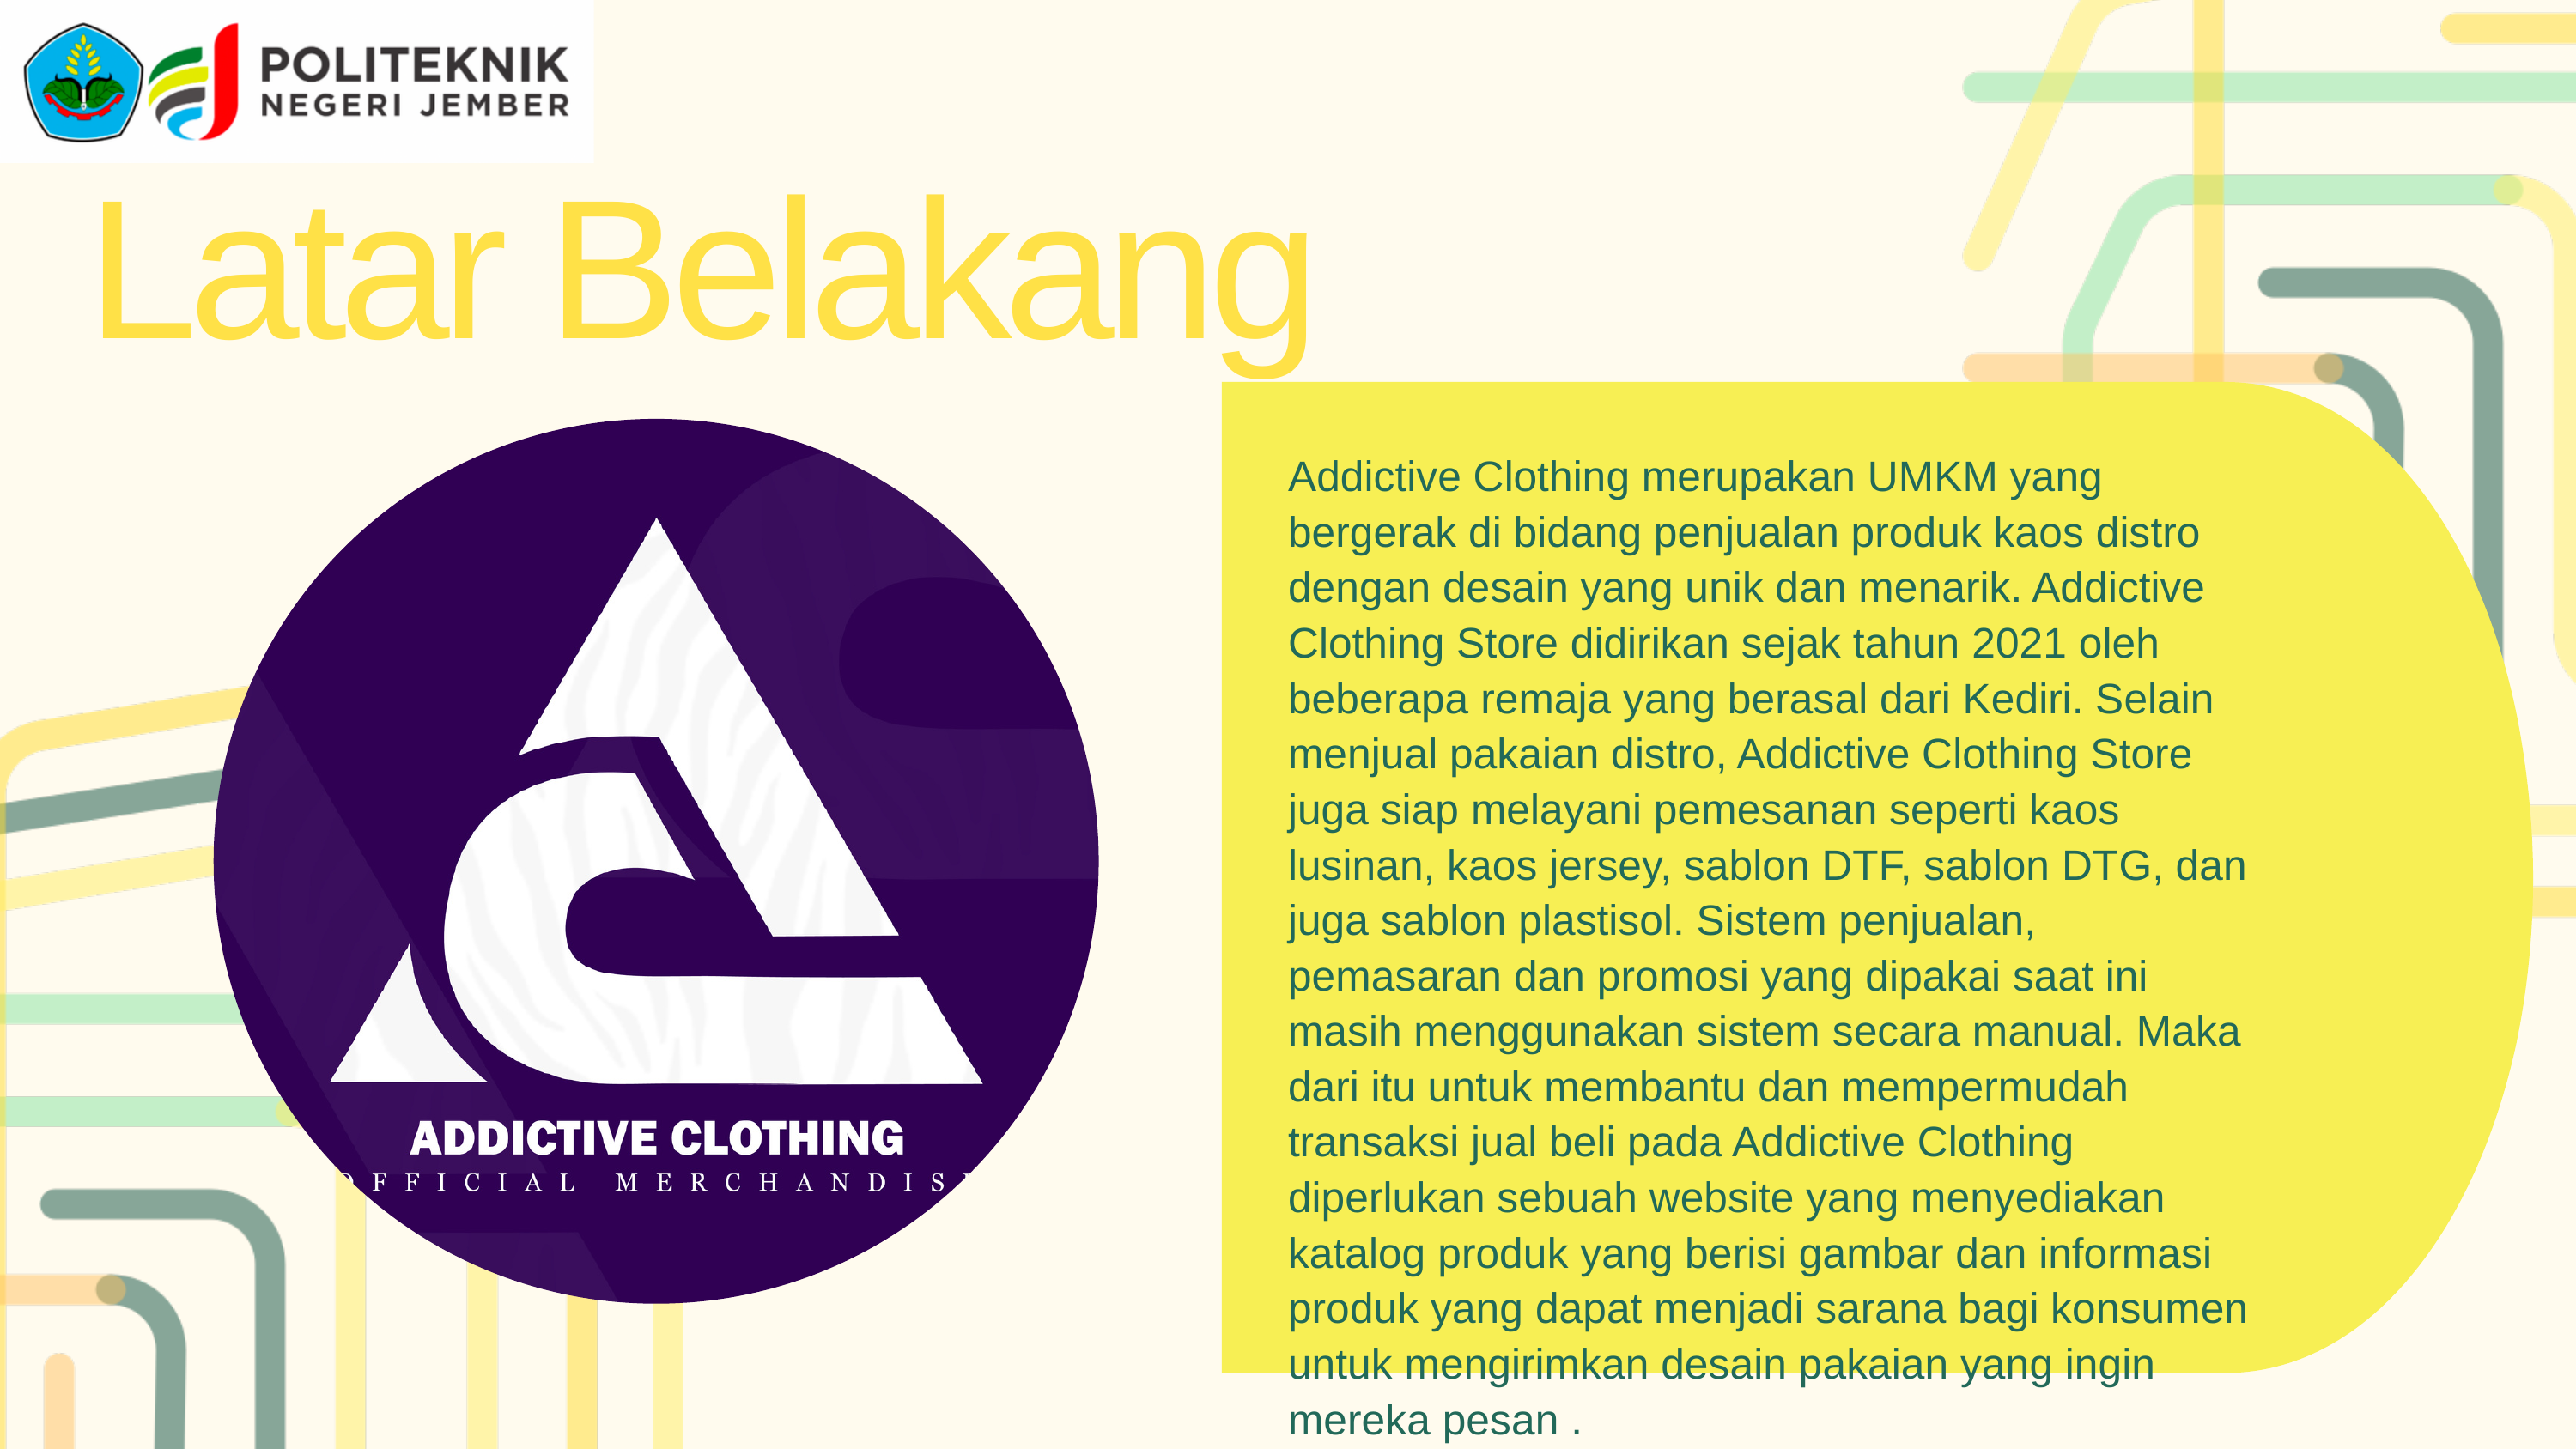

Latar Belakang

Addictive Clothing merupakan UMKM yang bergerak di bidang penjualan produk kaos distro dengan desain yang unik dan menarik. Addictive Clothing Store didirikan sejak tahun 2021 oleh beberapa remaja yang berasal dari Kediri. Selain menjual pakaian distro, Addictive Clothing Store juga siap melayani pemesanan seperti kaos lusinan, kaos jersey, sablon DTF, sablon DTG, dan juga sablon plastisol. Sistem penjualan, pemasaran dan promosi yang dipakai saat ini masih menggunakan sistem secara manual. Maka dari itu untuk membantu dan mempermudah transaksi jual beli pada Addictive Clothing diperlukan sebuah website yang menyediakan katalog produk yang berisi gambar dan informasi produk yang dapat menjadi sarana bagi konsumen untuk mengirimkan desain pakaian yang ingin mereka pesan .